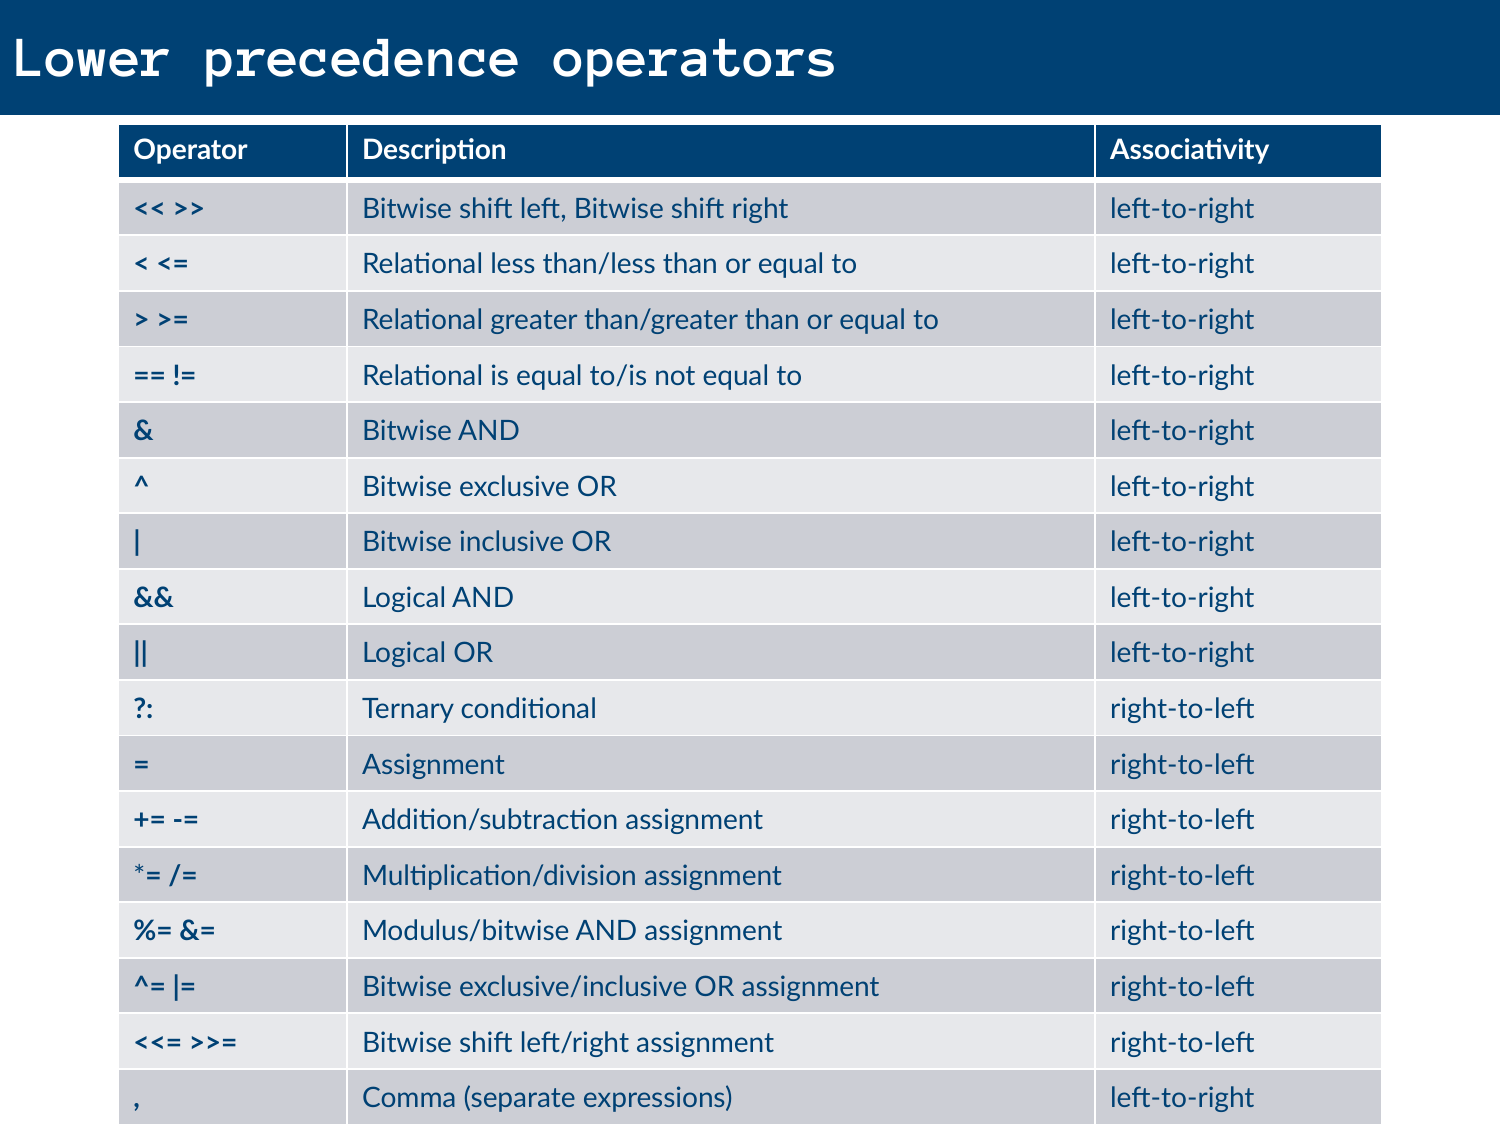

Lower precedence operators
| Operator | Description | Associativity |
| --- | --- | --- |
| << >> | Bitwise shift left, Bitwise shift right | left-to-right |
| < <= | Relational less than/less than or equal to | left-to-right |
| > >= | Relational greater than/greater than or equal to | left-to-right |
| == != | Relational is equal to/is not equal to | left-to-right |
| & | Bitwise AND | left-to-right |
| ^ | Bitwise exclusive OR | left-to-right |
| | | Bitwise inclusive OR | left-to-right |
| && | Logical AND | left-to-right |
| || | Logical OR | left-to-right |
| ?: | Ternary conditional | right-to-left |
| = | Assignment | right-to-left |
| += -= | Addition/subtraction assignment | right-to-left |
| \*= /= | Multiplication/division assignment | right-to-left |
| %= &= | Modulus/bitwise AND assignment | right-to-left |
| ^= |= | Bitwise exclusive/inclusive OR assignment | right-to-left |
| <<= >>= | Bitwise shift left/right assignment | right-to-left |
| , | Comma (separate expressions) | left-to-right |